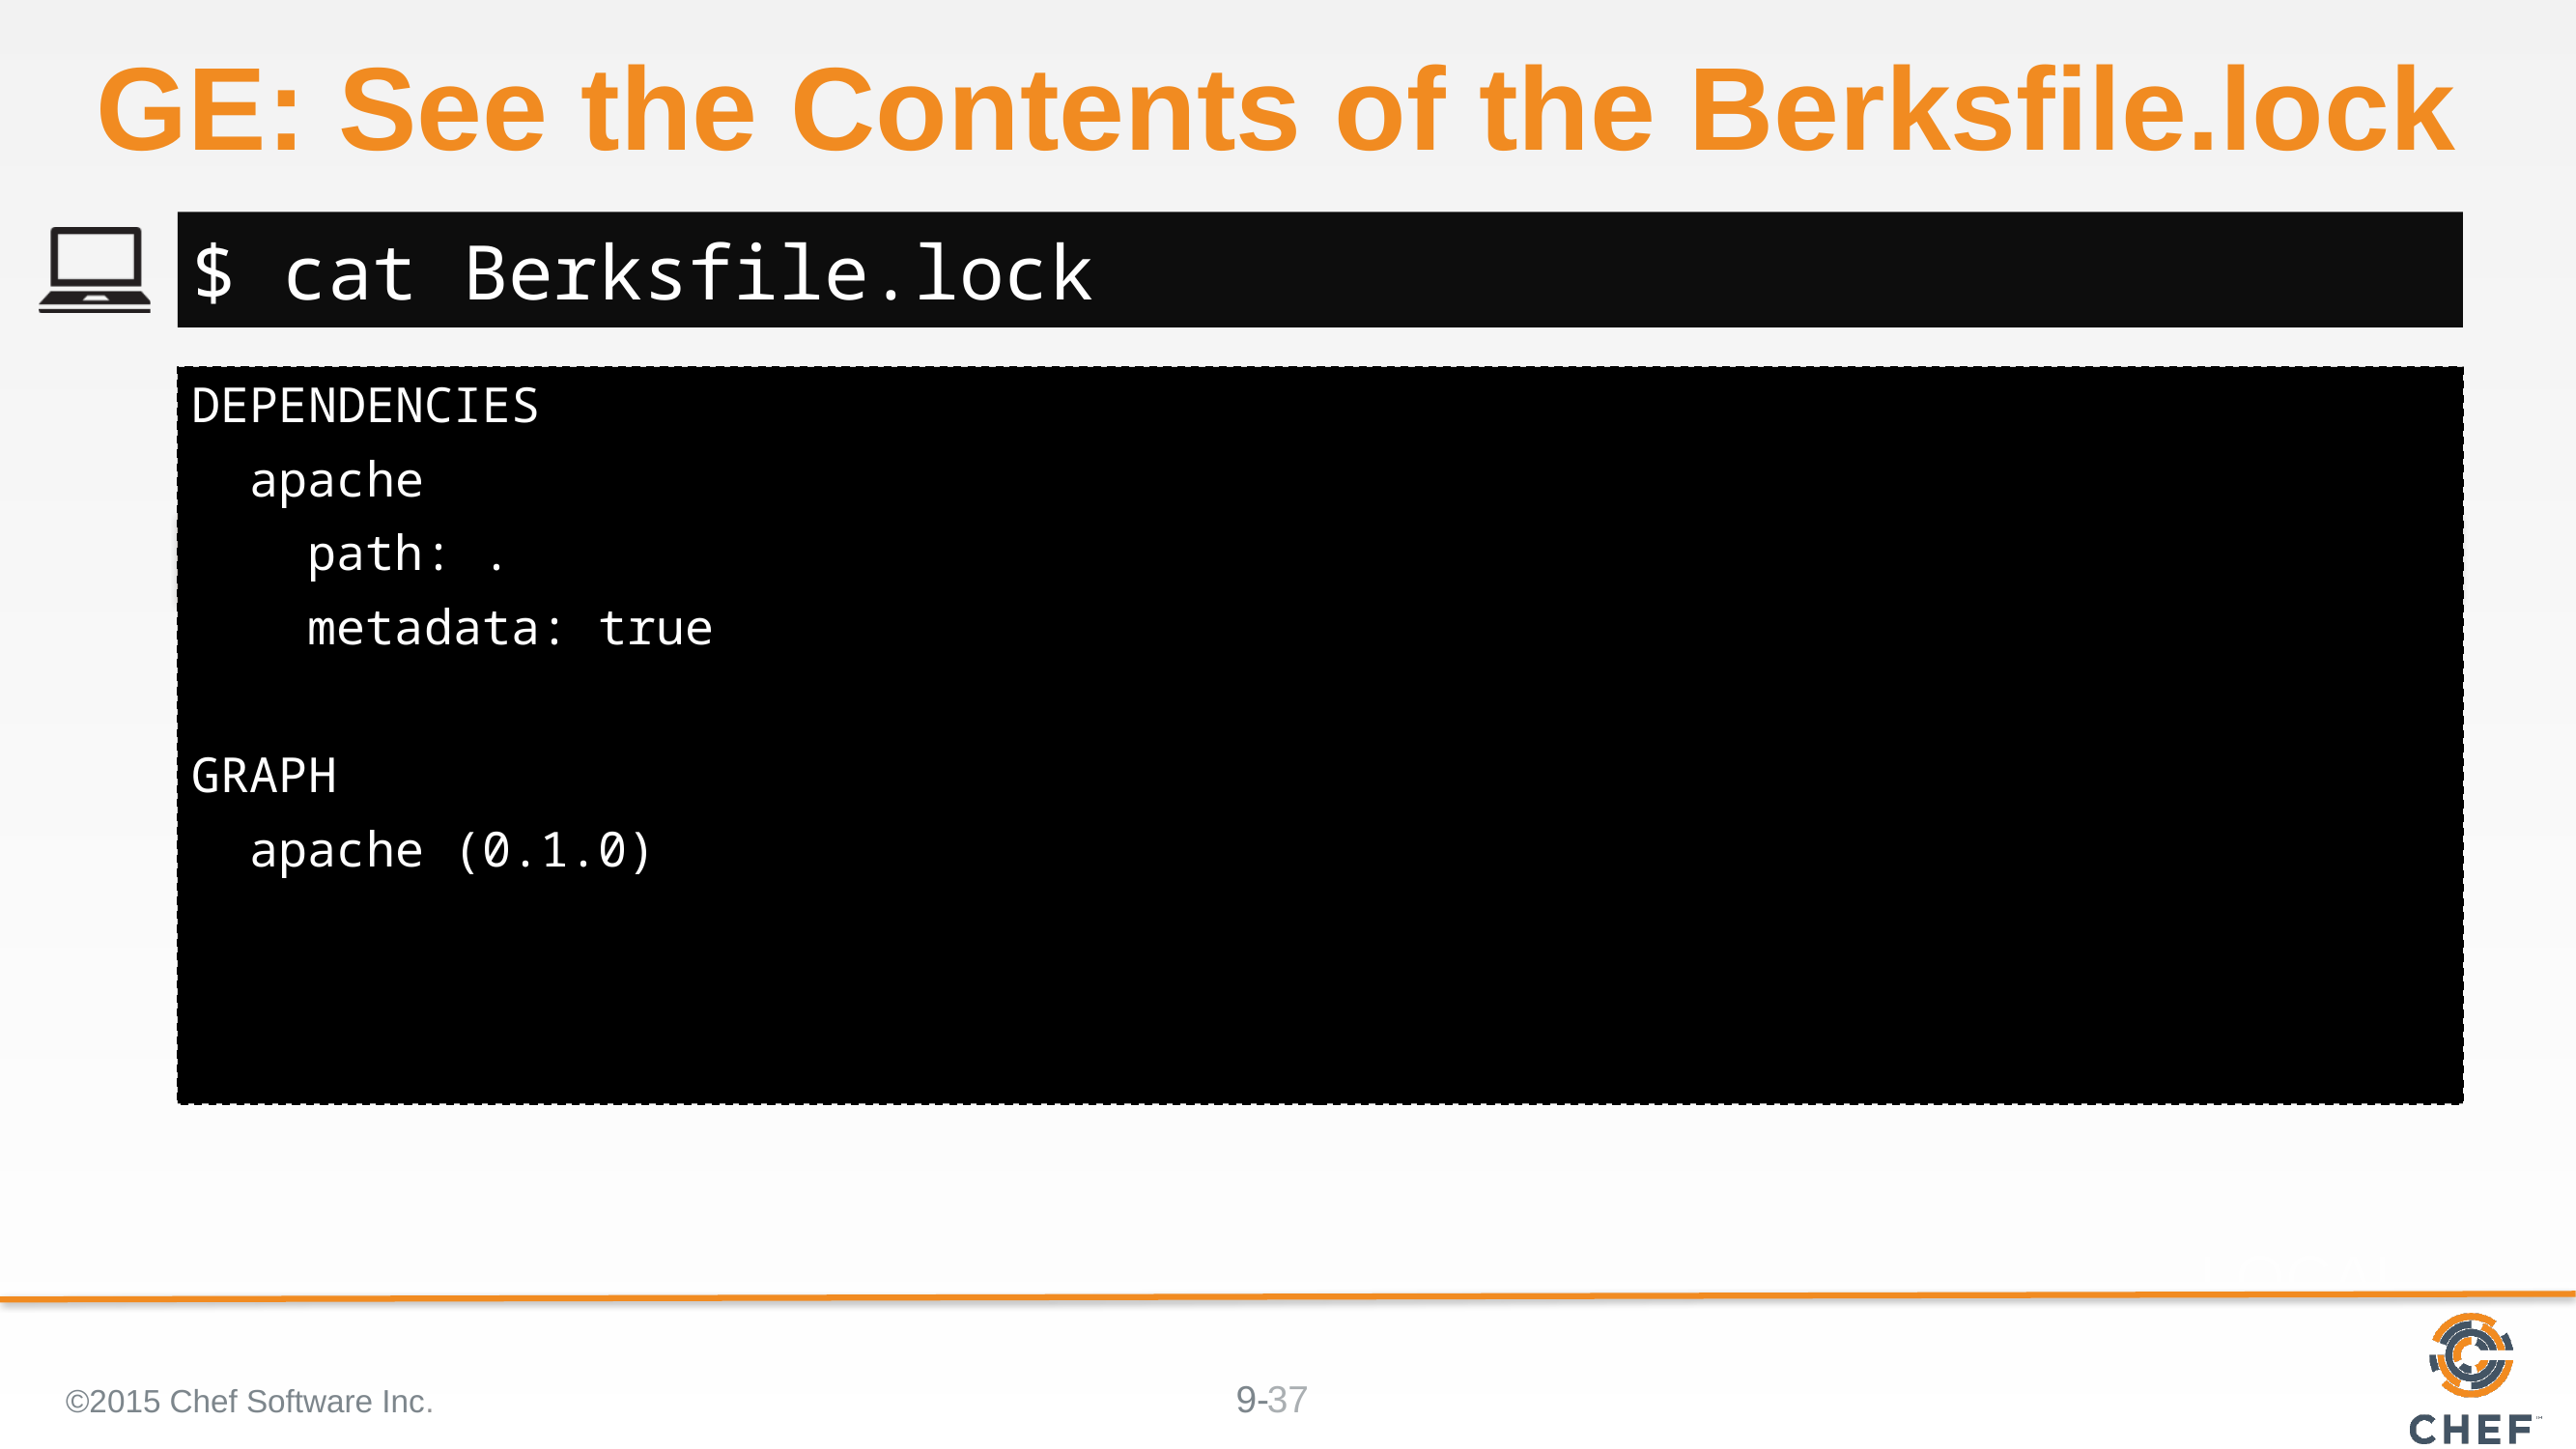

# GE: See the Contents of the Berksfile.lock
$ cat Berksfile.lock
DEPENDENCIES
  apache
    path: .
    metadata: true

GRAPH
  apache (0.1.0)
©2015 Chef Software Inc.
37